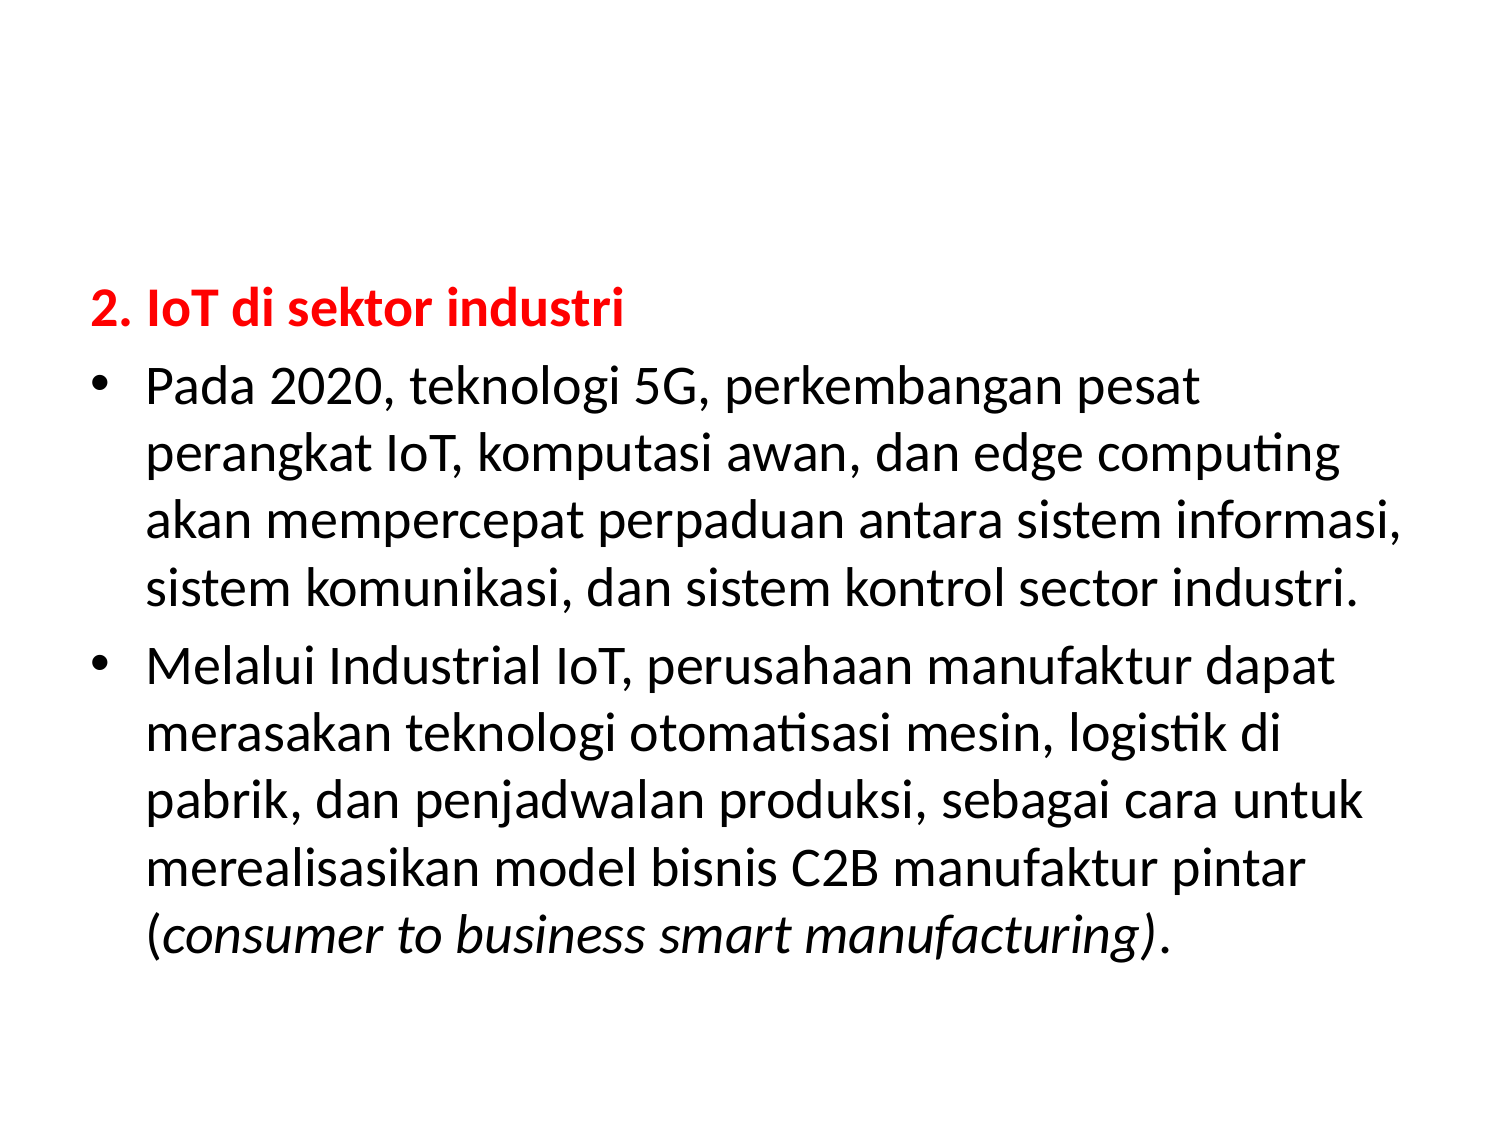

#
2. IoT di sektor industri
Pada 2020, teknologi 5G, perkembangan pesat perangkat IoT, komputasi awan, dan edge computing akan mempercepat perpaduan antara sistem informasi, sistem komunikasi, dan sistem kontrol sector industri.
Melalui Industrial IoT, perusahaan manufaktur dapat merasakan teknologi otomatisasi mesin, logistik di pabrik, dan penjadwalan produksi, sebagai cara untuk merealisasikan model bisnis C2B manufaktur pintar (consumer to business smart manufacturing).